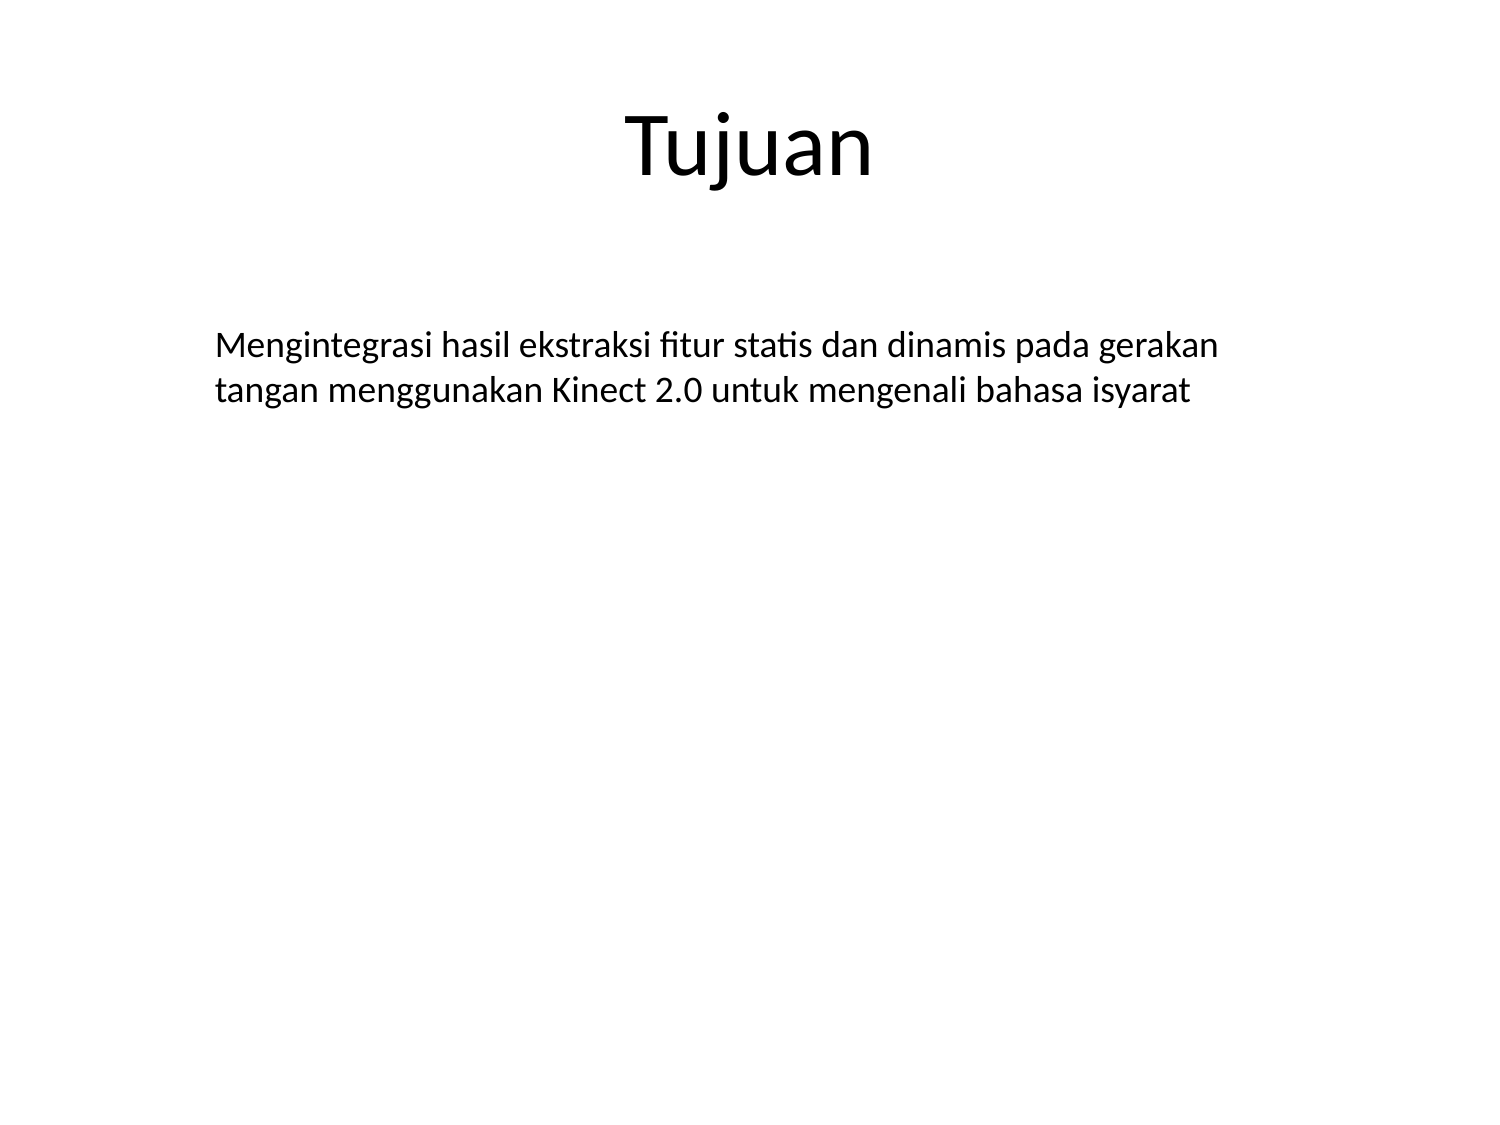

# Tujuan
Mengintegrasi hasil ekstraksi fitur statis dan dinamis pada gerakan tangan menggunakan Kinect 2.0 untuk mengenali bahasa isyarat